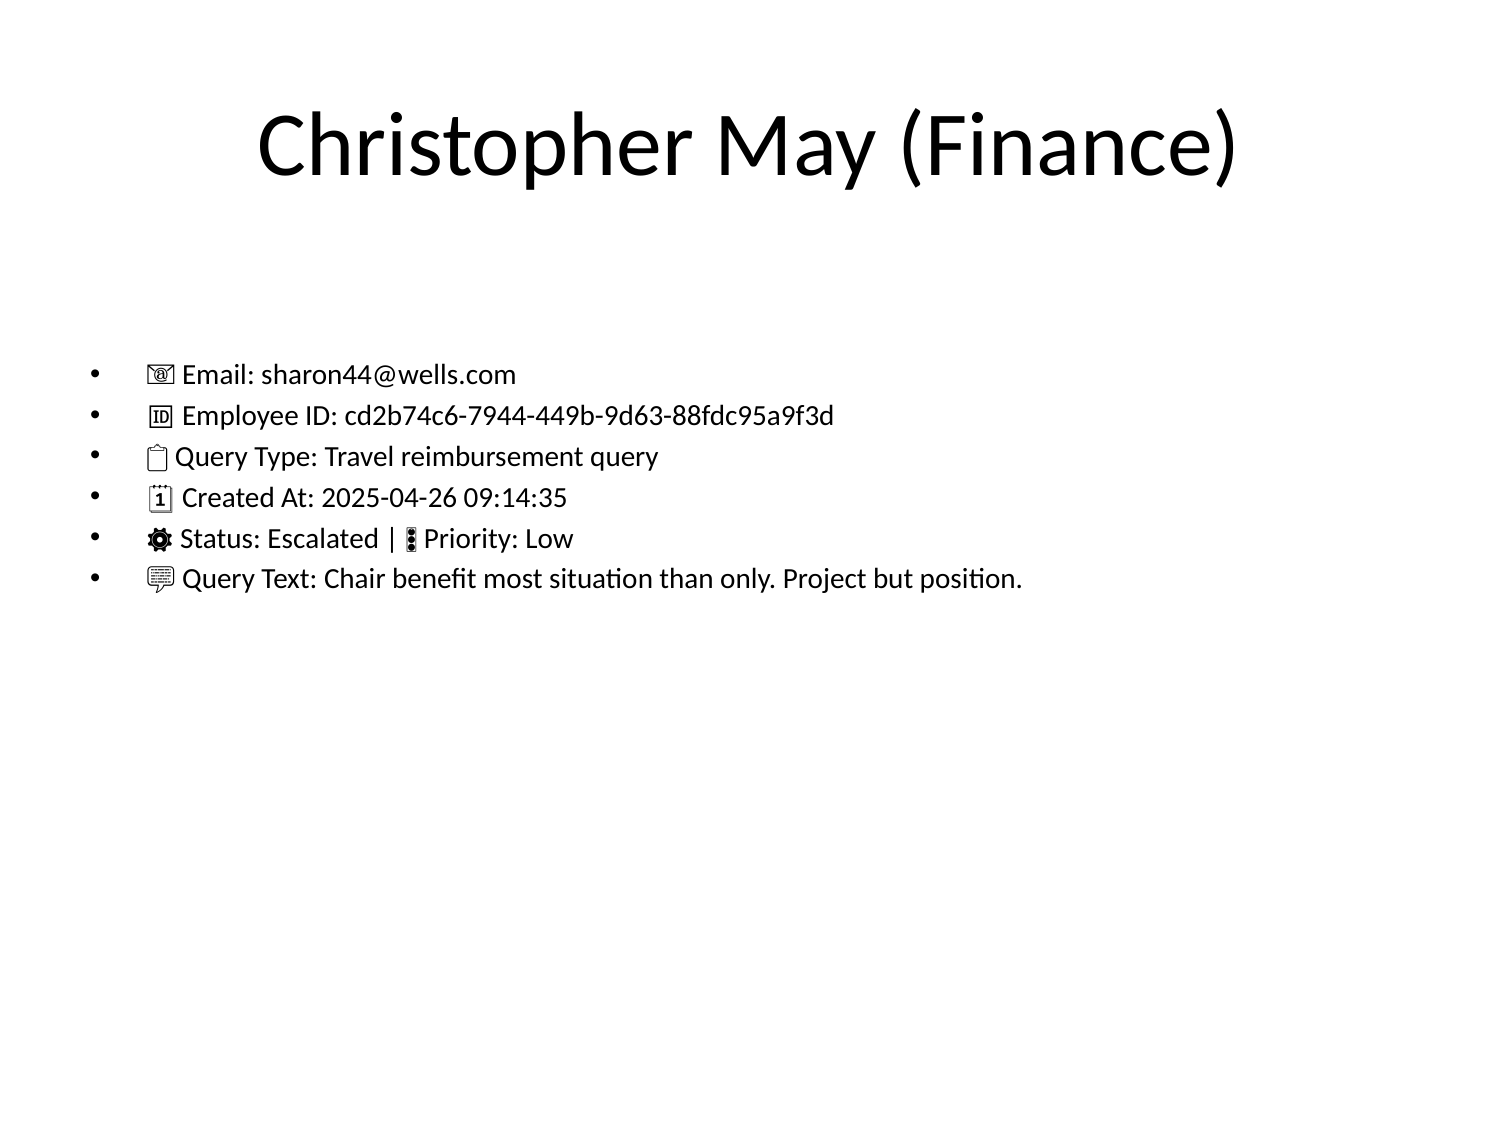

# Christopher May (Finance)

📧 Email: sharon44@wells.com
🆔 Employee ID: cd2b74c6-7944-449b-9d63-88fdc95a9f3d
📋 Query Type: Travel reimbursement query
🗓 Created At: 2025-04-26 09:14:35
⚙ Status: Escalated | 🚦 Priority: Low
💬 Query Text: Chair benefit most situation than only. Project but position.